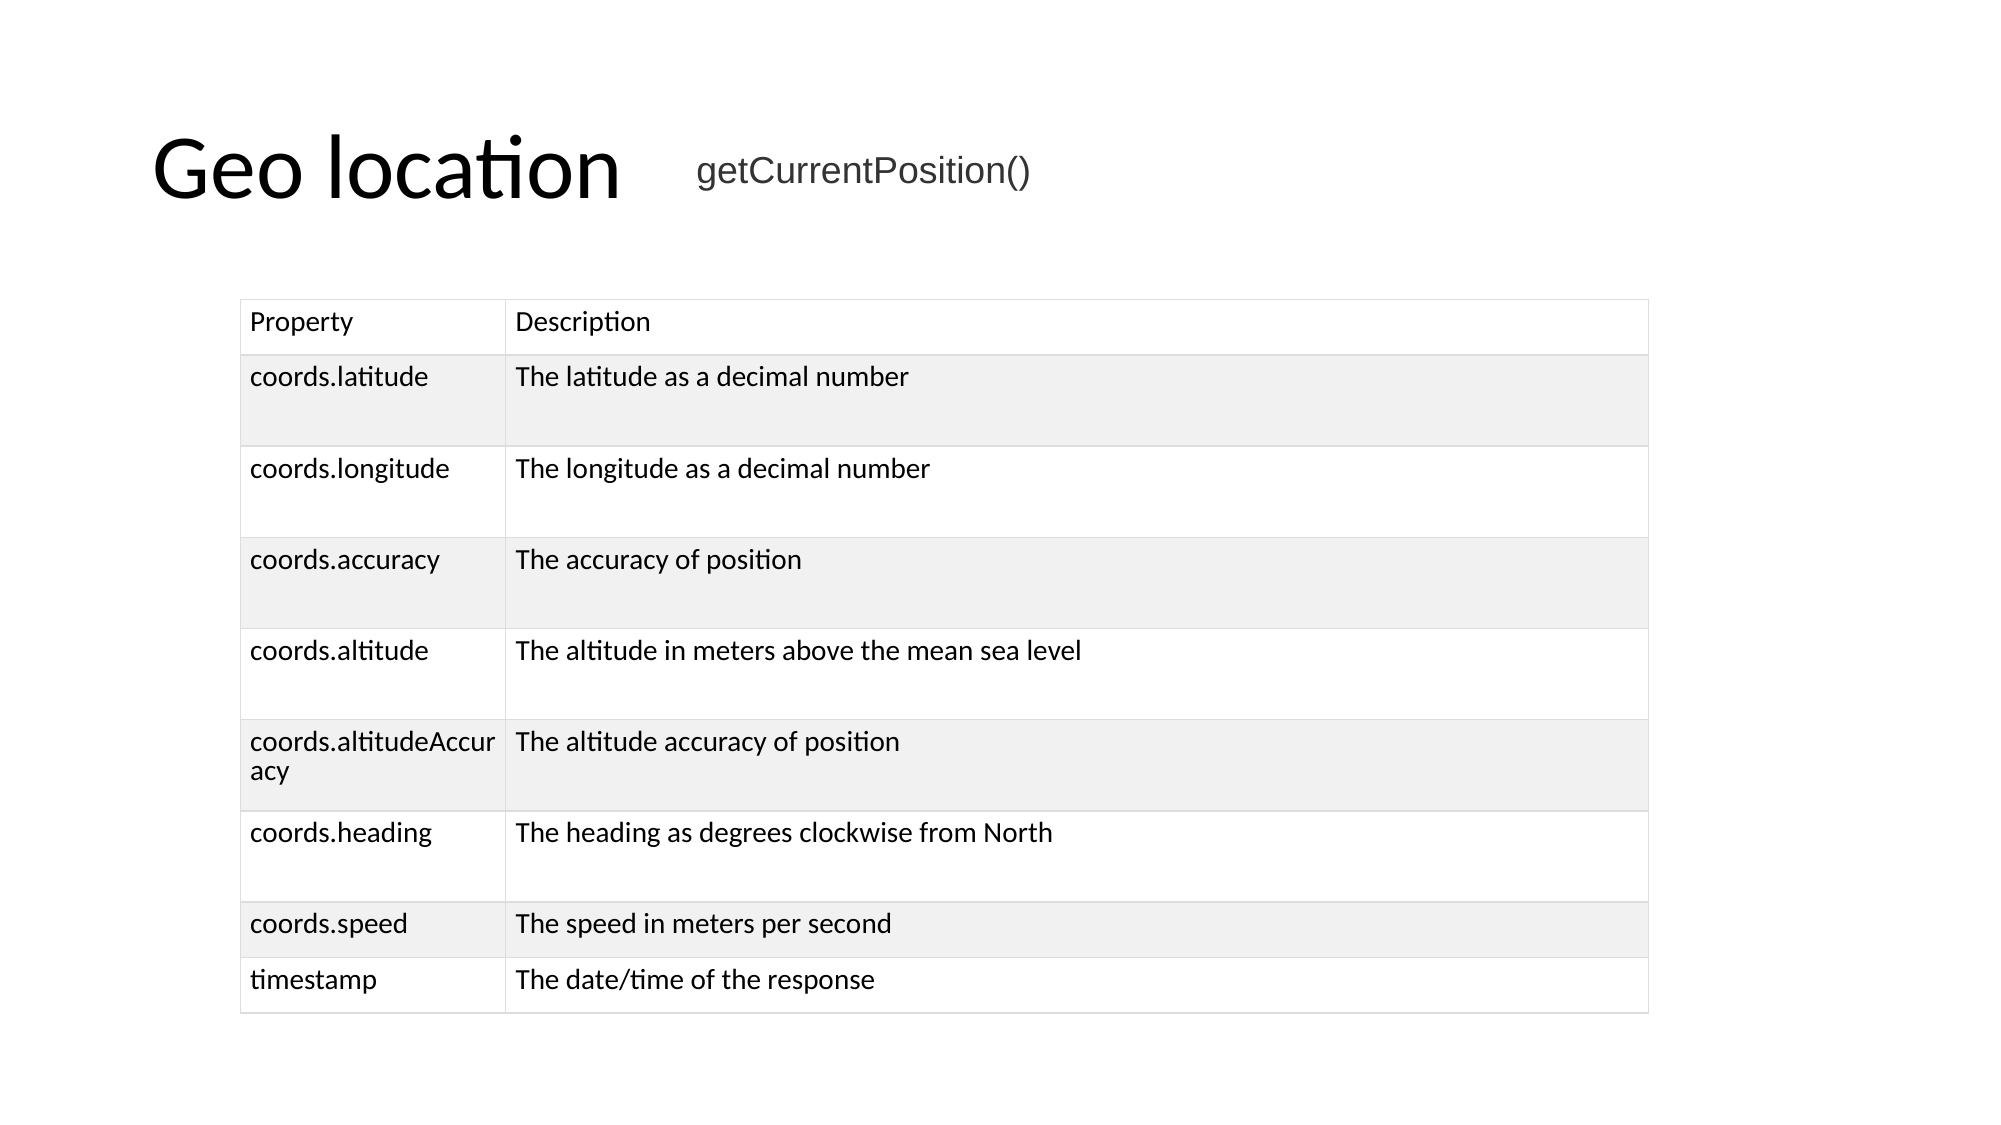

# Geo location
getCurrentPosition()
| Property | Description |
| --- | --- |
| coords.latitude | The latitude as a decimal number |
| coords.longitude | The longitude as a decimal number |
| coords.accuracy | The accuracy of position |
| coords.altitude | The altitude in meters above the mean sea level |
| coords.altitudeAccuracy | The altitude accuracy of position |
| coords.heading | The heading as degrees clockwise from North |
| coords.speed | The speed in meters per second |
| timestamp | The date/time of the response |